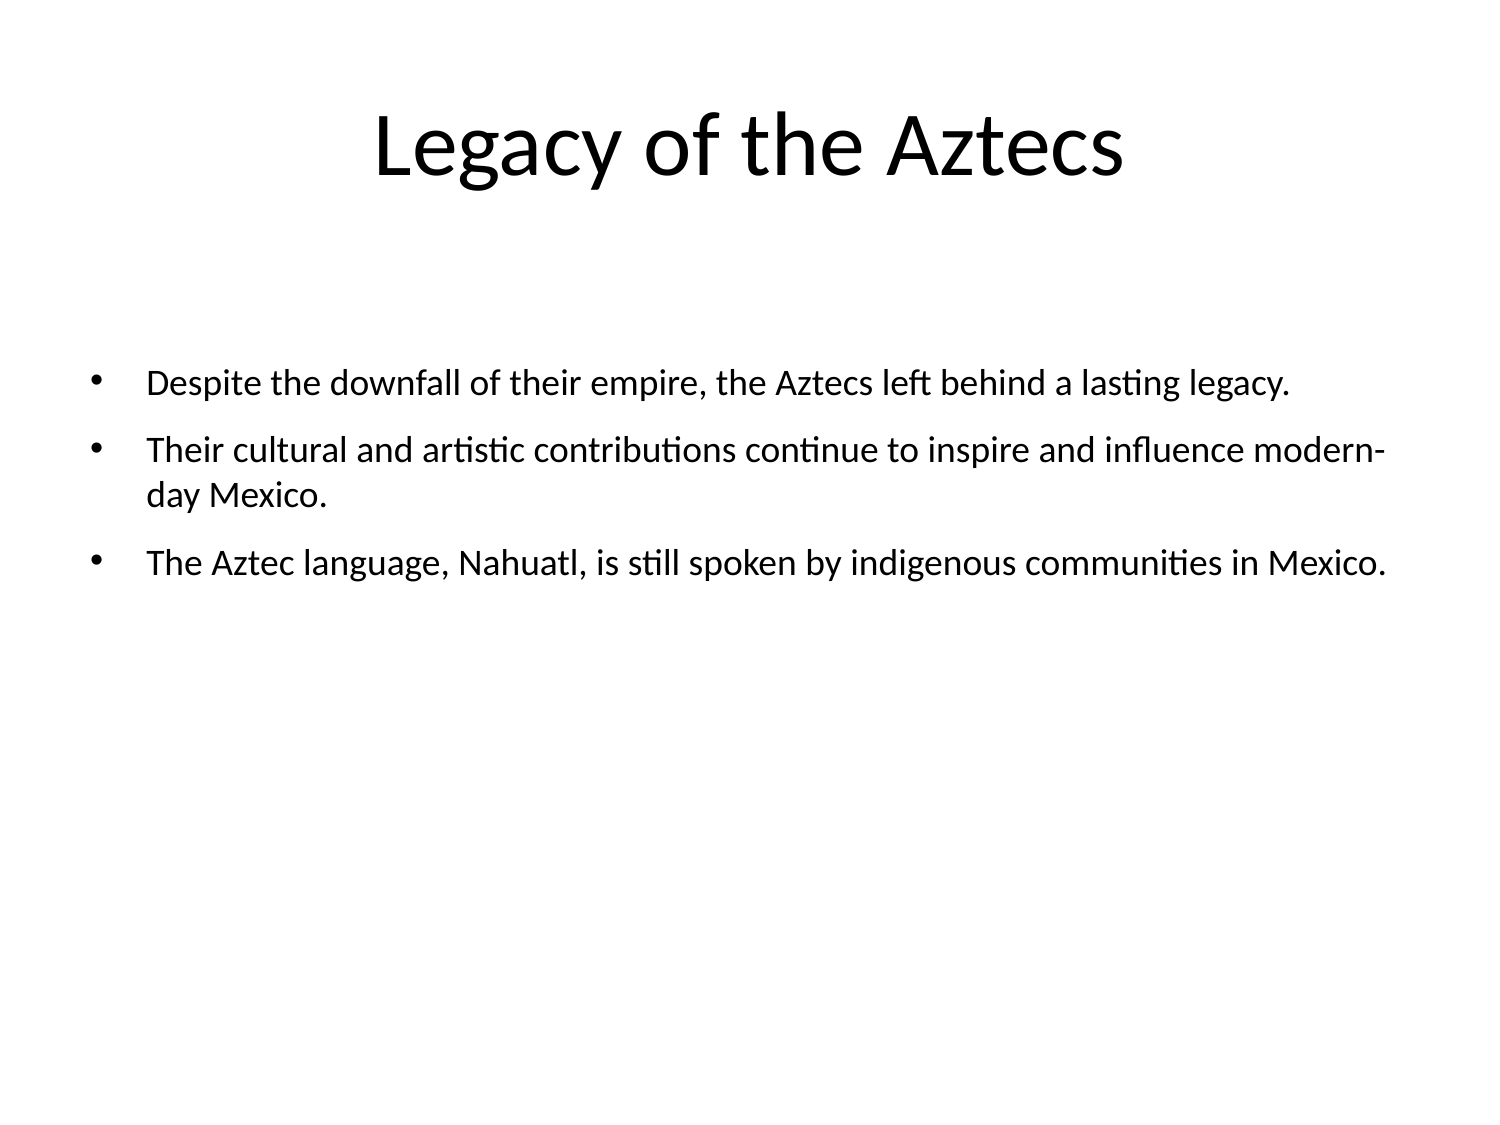

# Legacy of the Aztecs

Despite the downfall of their empire, the Aztecs left behind a lasting legacy.
Their cultural and artistic contributions continue to inspire and influence modern-day Mexico.
The Aztec language, Nahuatl, is still spoken by indigenous communities in Mexico.